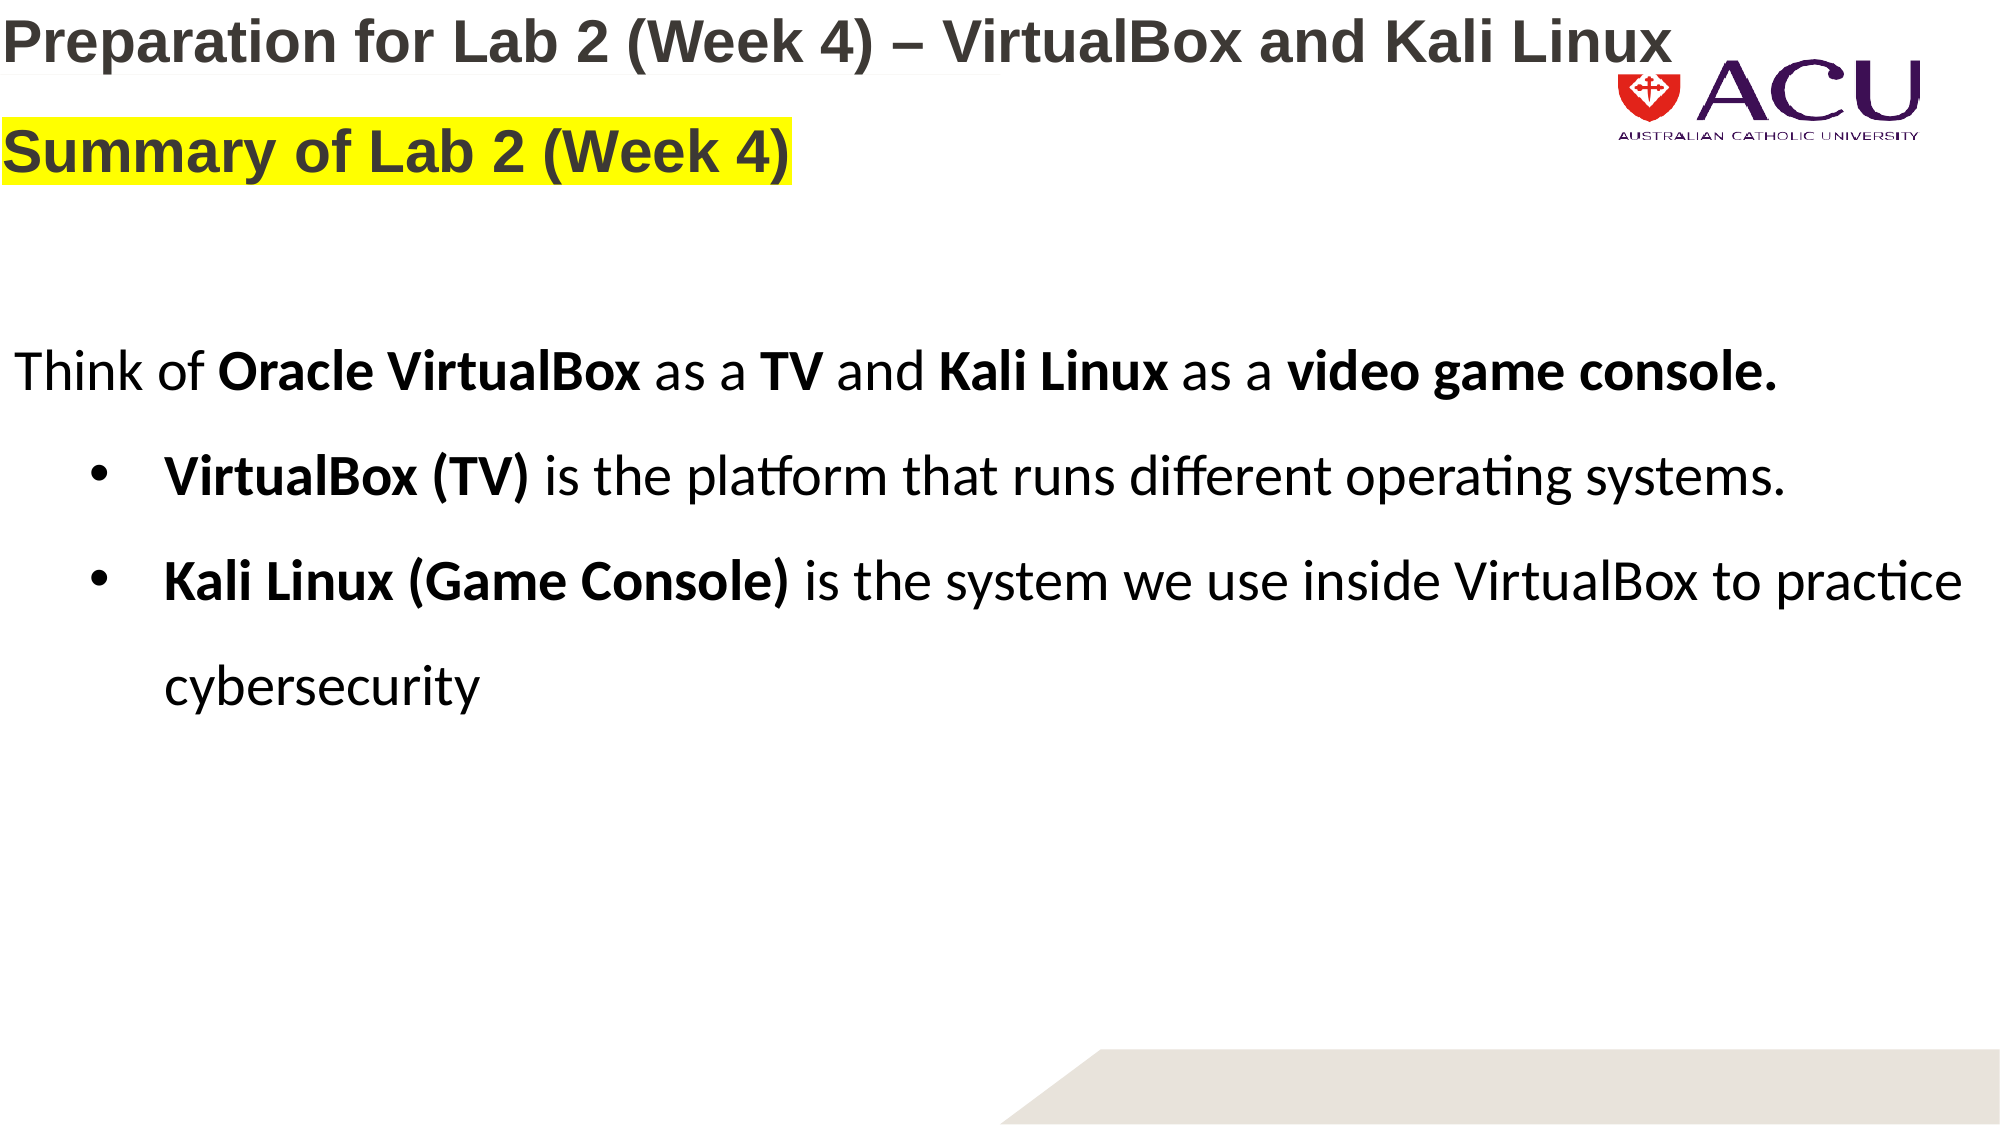

Preparation for Lab 2 (Week 4) – VirtualBox and Kali Linux
# Summary of Lab 2 (Week 4)
Final Thought
Think of Oracle VirtualBox as a TV and Kali Linux as a video game console.
VirtualBox (TV) is the platform that runs different operating systems.
Kali Linux (Game Console) is the system we use inside VirtualBox to practice cybersecurity